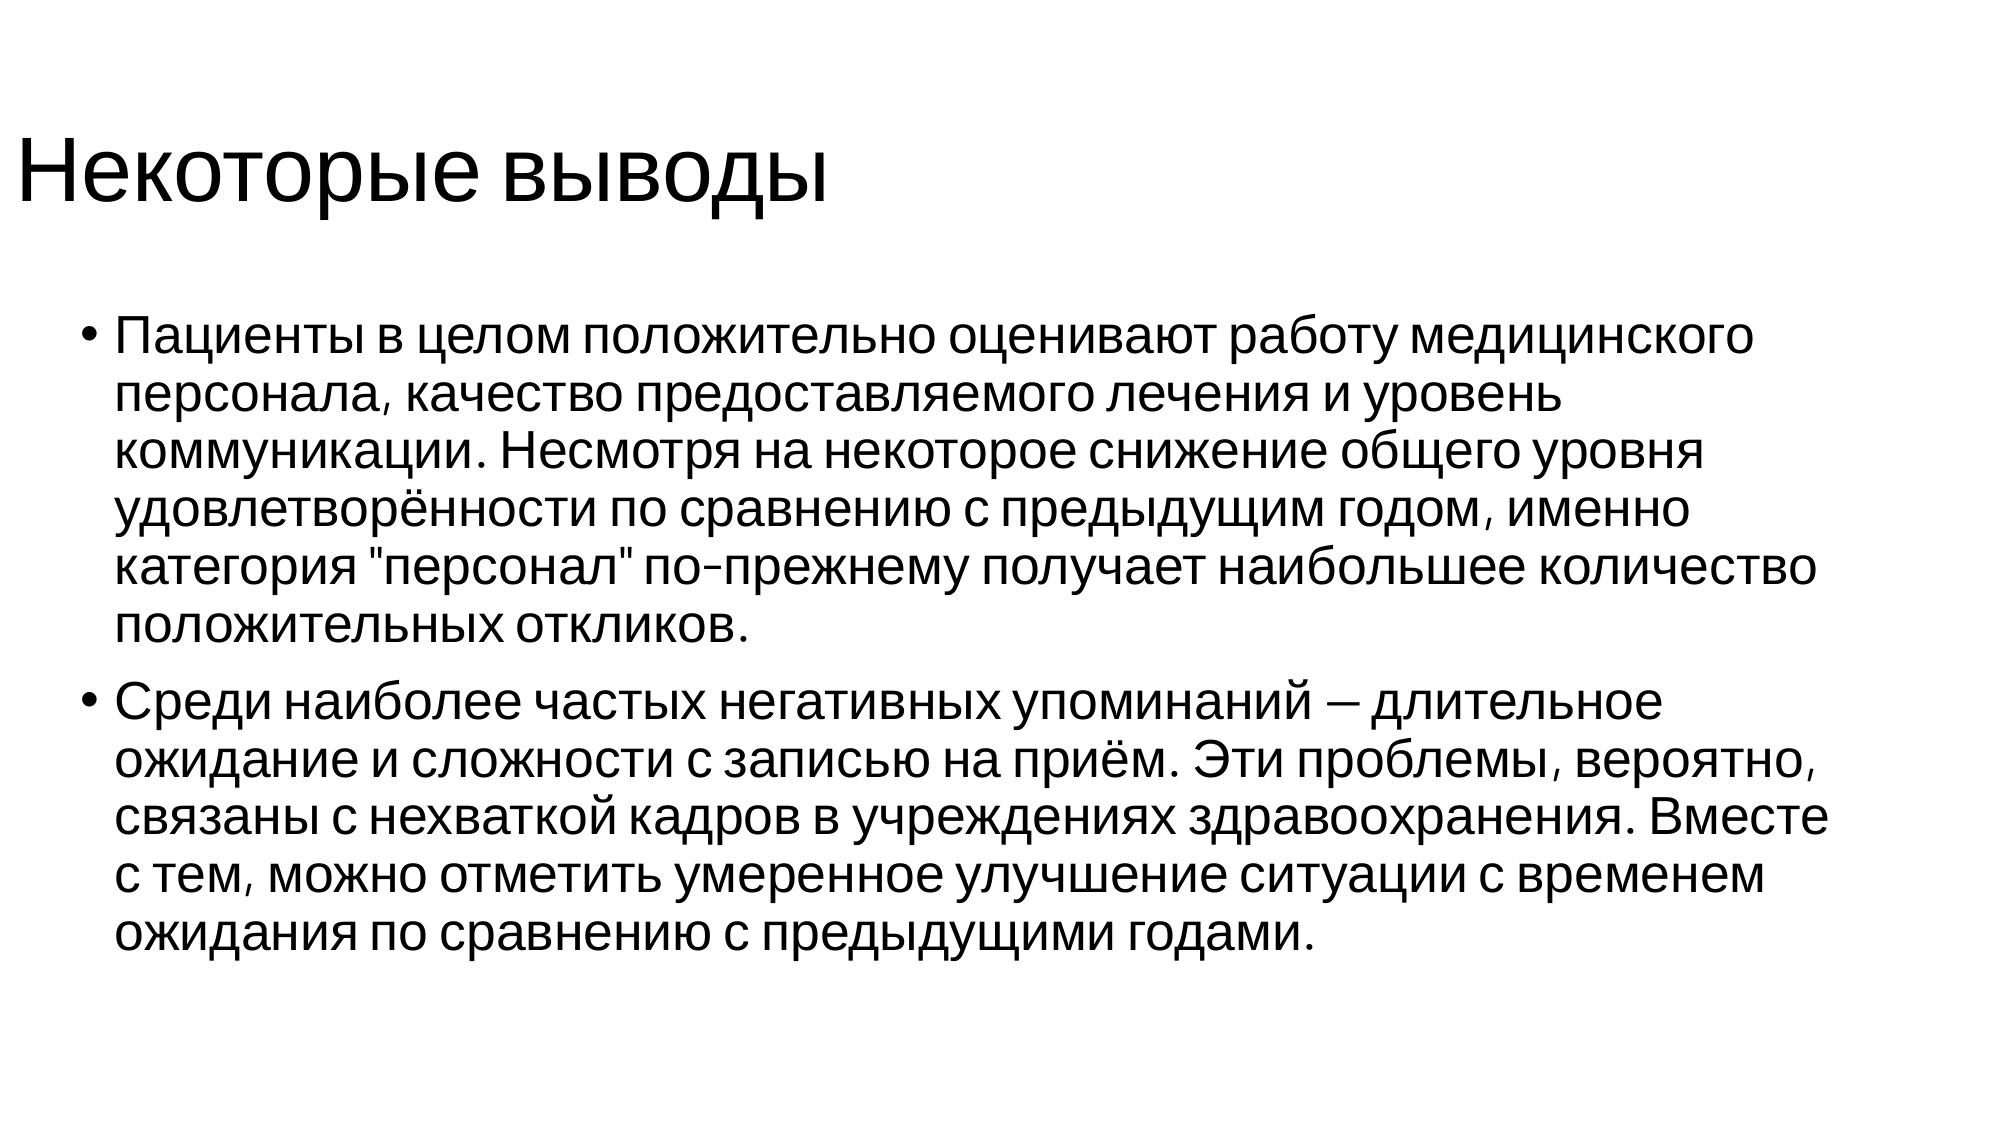

# Некоторые выводы
Пациенты в целом положительно оценивают работу медицинского персонала, качество предоставляемого лечения и уровень коммуникации. Несмотря на некоторое снижение общего уровня удовлетворённости по сравнению с предыдущим годом, именно категория "персонал" по-прежнему получает наибольшее количество положительных откликов.
Среди наиболее частых негативных упоминаний — длительное ожидание и сложности с записью на приём. Эти проблемы, вероятно, связаны с нехваткой кадров в учреждениях здравоохранения. Вместе с тем, можно отметить умеренное улучшение ситуации с временем ожидания по сравнению с предыдущими годами.